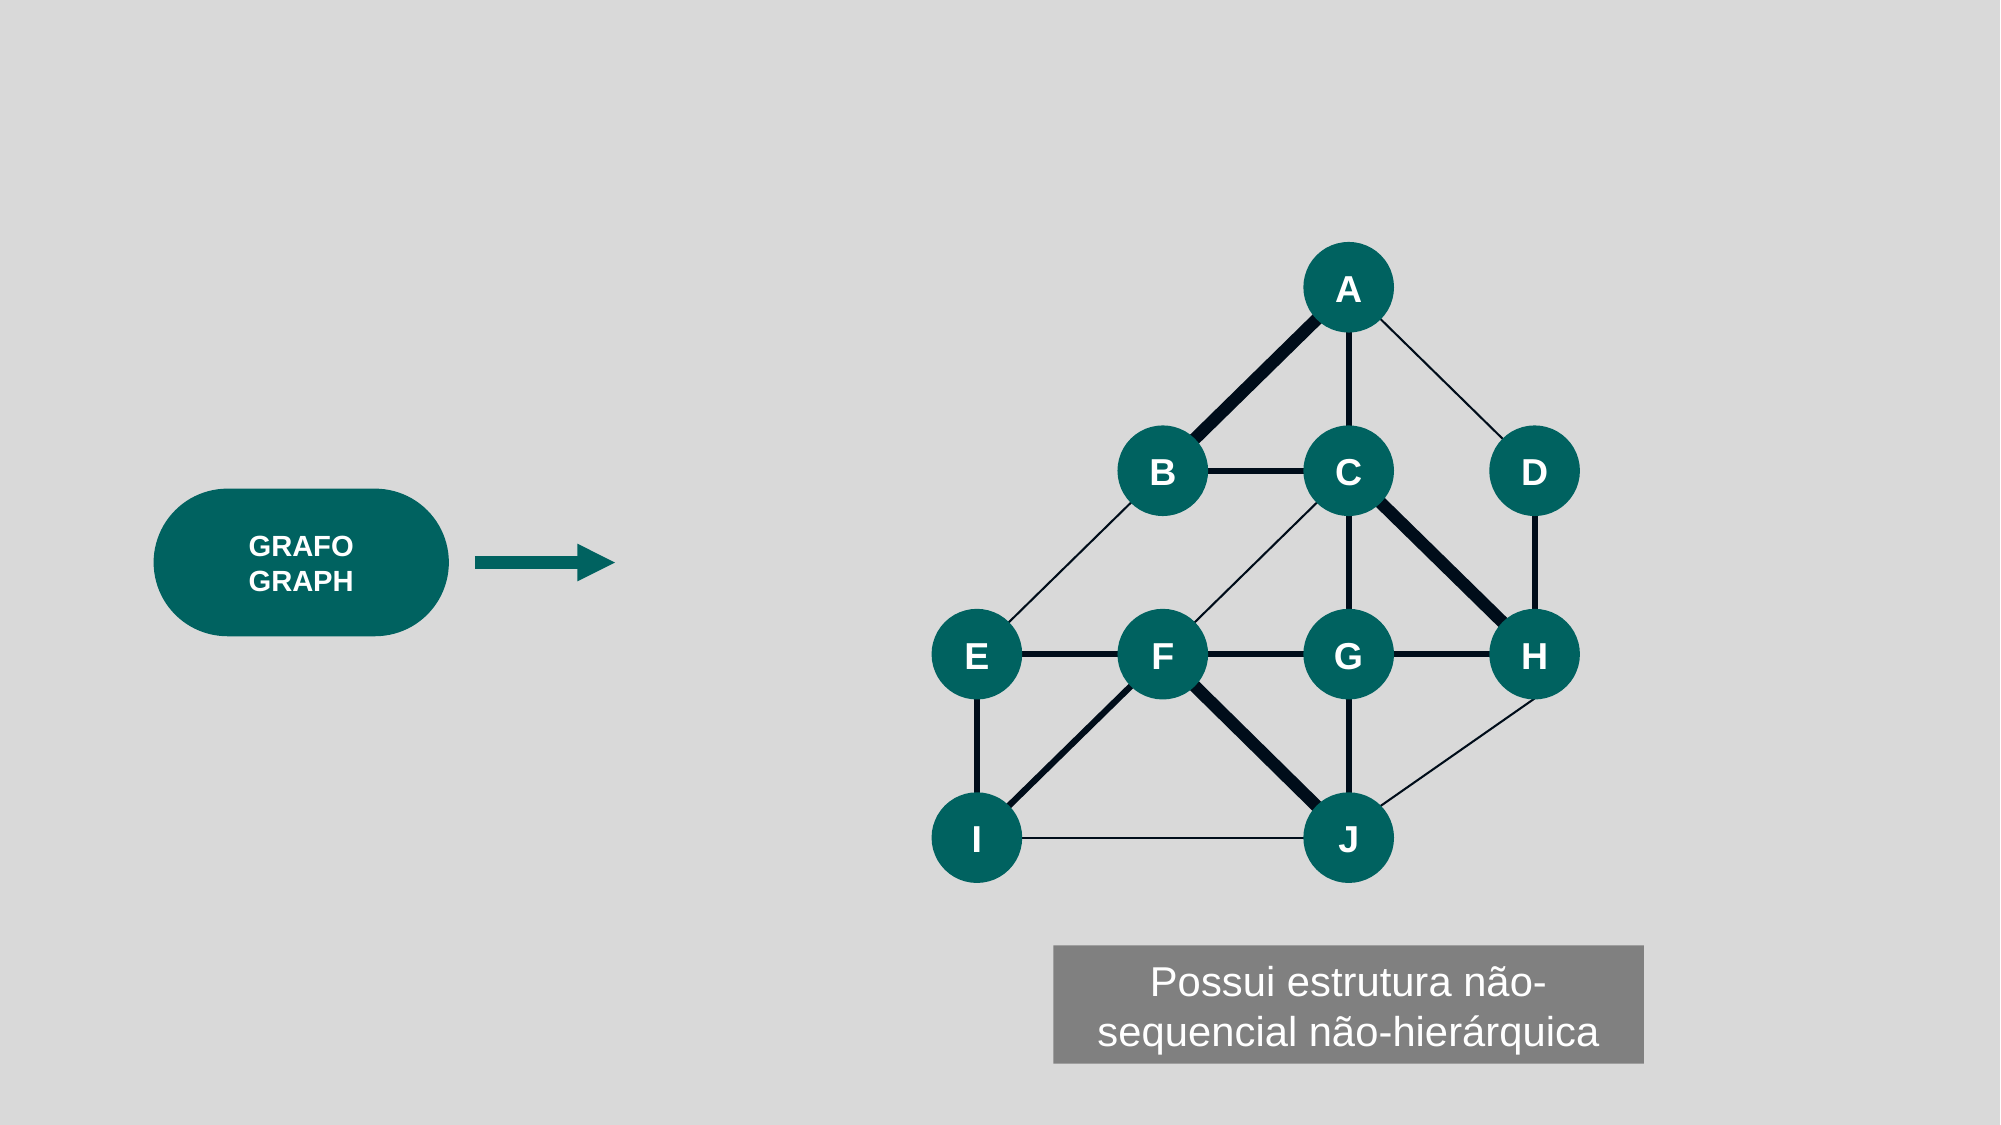

A
B
C
D
E
F
G
H
I
J
GRAFO
GRAPH
Possui estrutura não-sequencial não-hierárquica